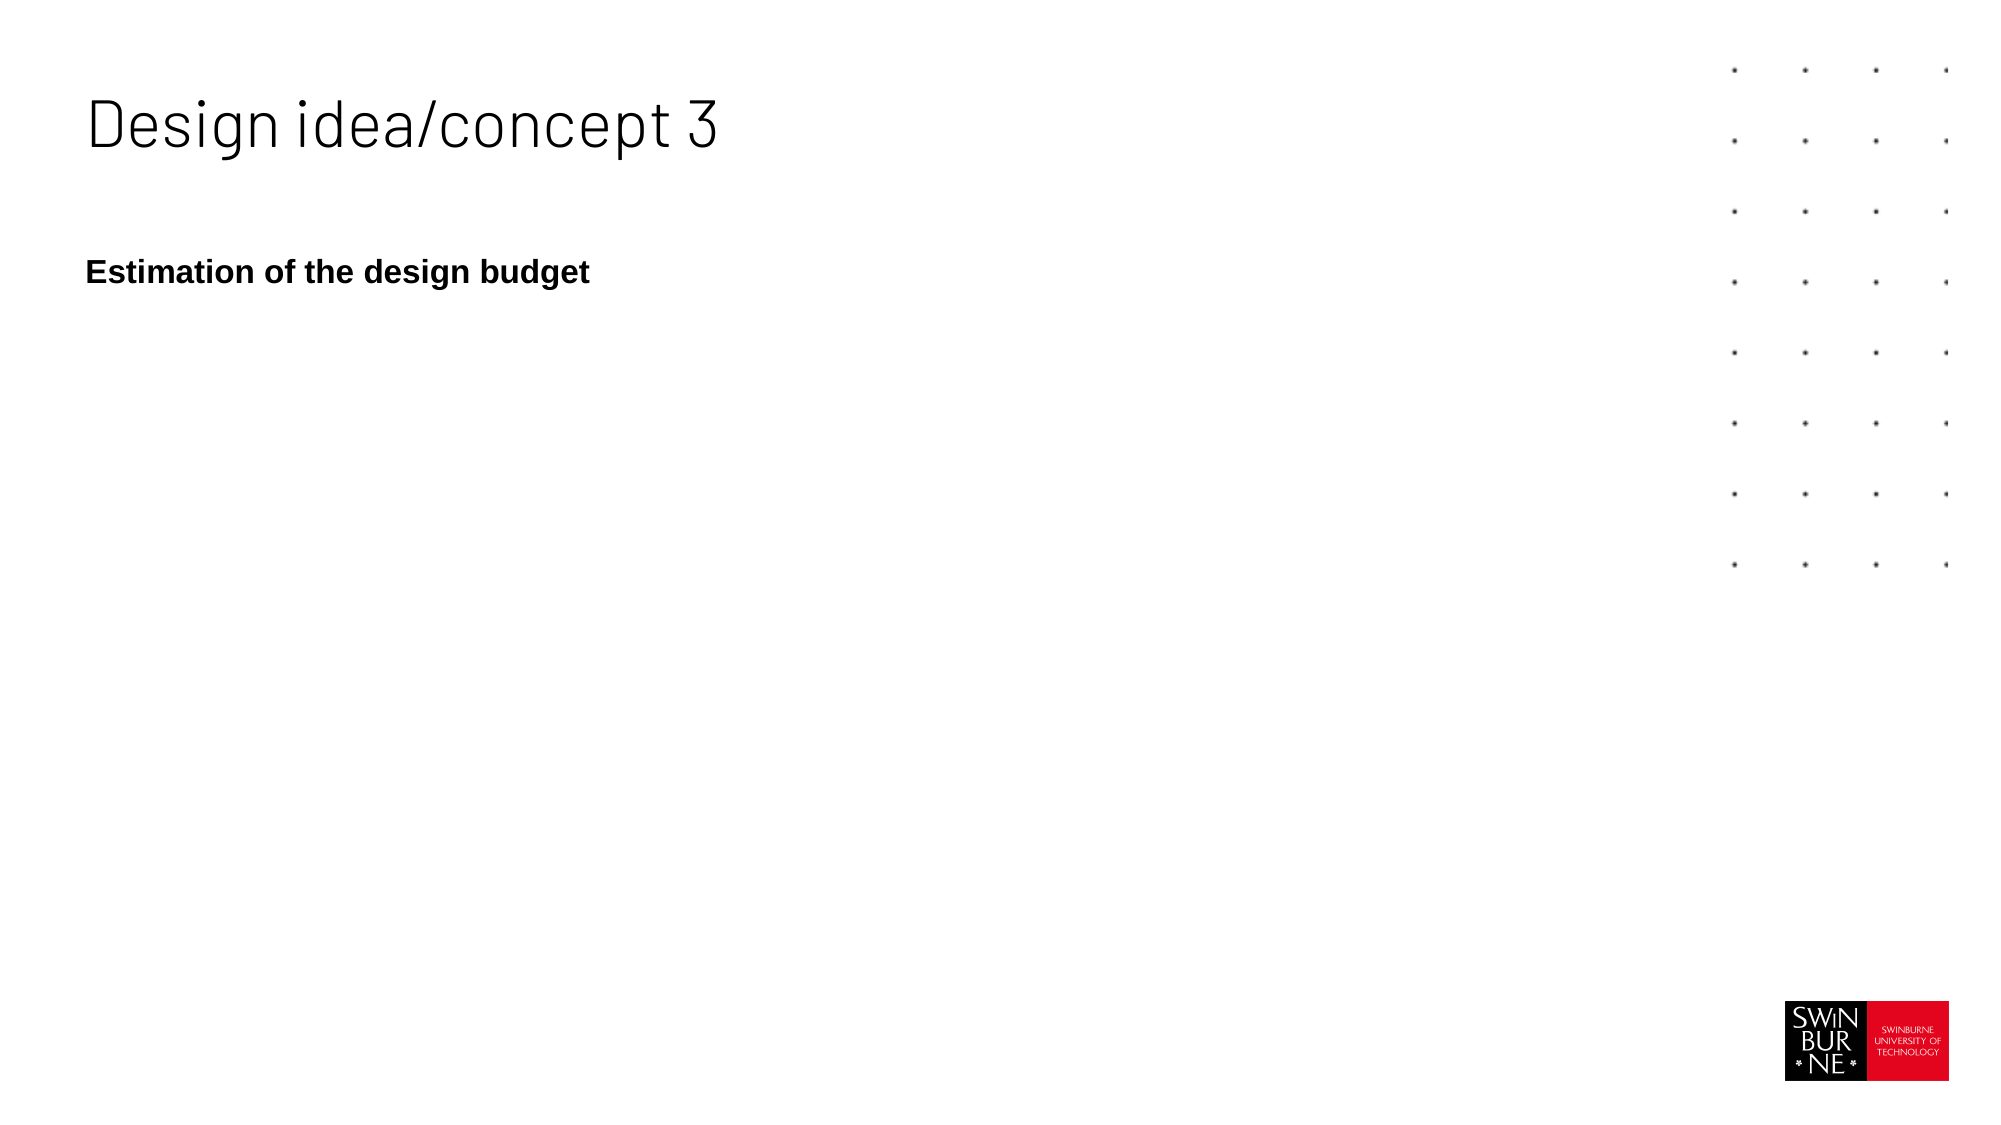

# Design idea/concept 3
Estimation of the design budget